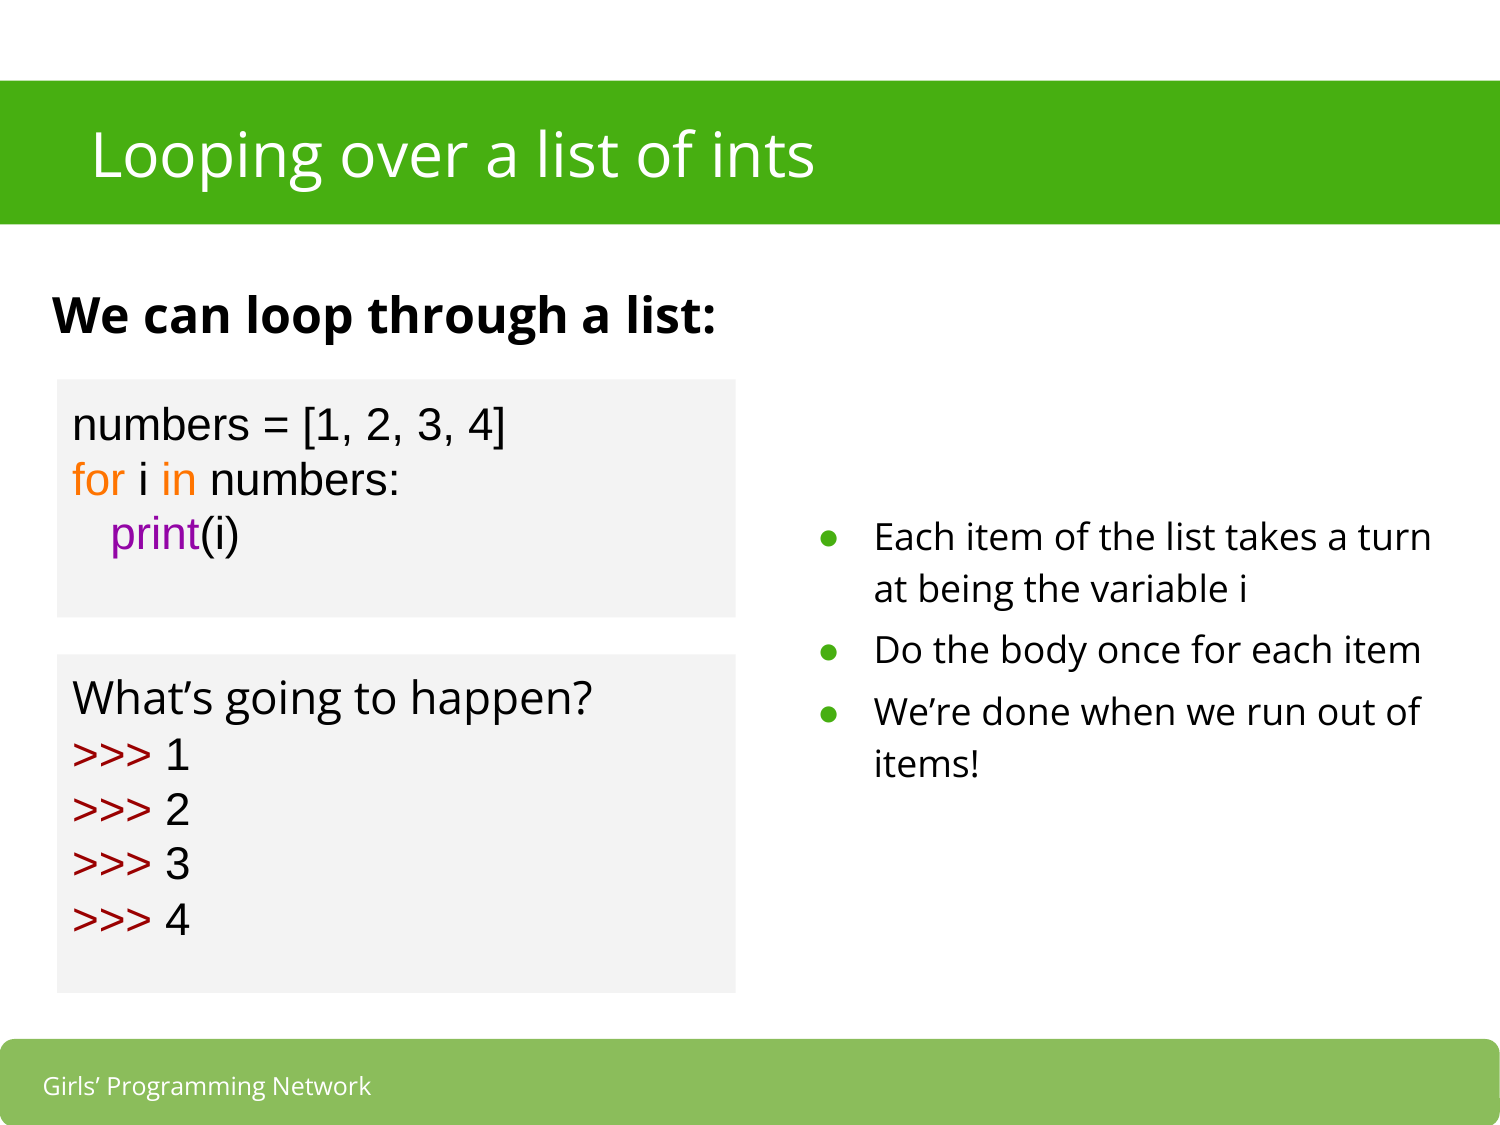

# Looping over a list of ints
We can loop through a list:

Each item of the list takes a turn at being the variable i
Do the body once for each item
We’re done when we run out of items!
numbers = [1, 2, 3, 4]
for i in numbers:
   print(i)

What’s going to happen?
>>> 1
>>> 2
>>> 3
>>> 4